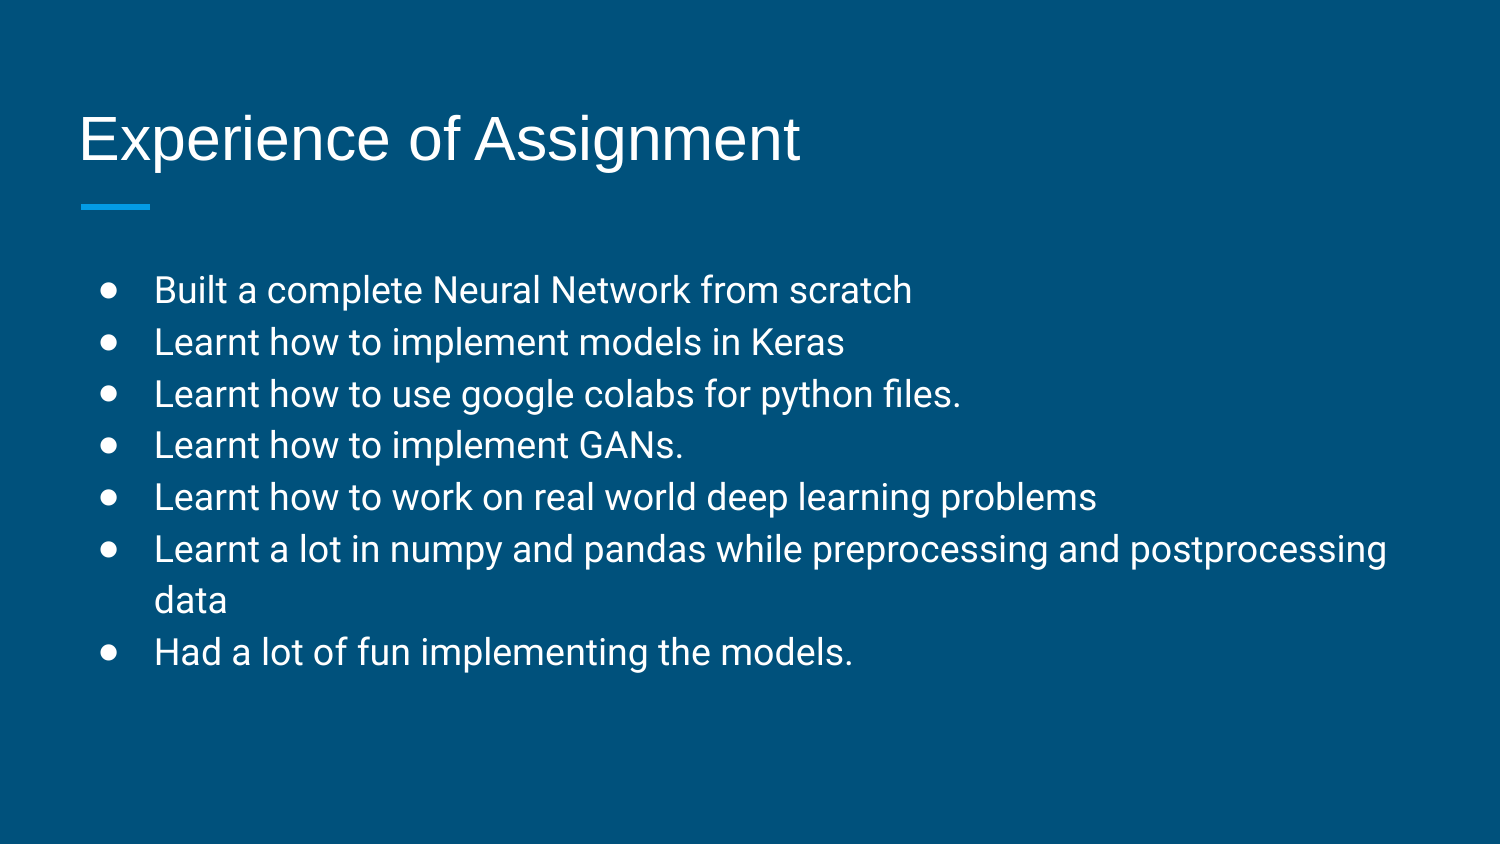

# Experience of Assignment
Built a complete Neural Network from scratch
Learnt how to implement models in Keras
Learnt how to use google colabs for python files.
Learnt how to implement GANs.
Learnt how to work on real world deep learning problems
Learnt a lot in numpy and pandas while preprocessing and postprocessing data
Had a lot of fun implementing the models.